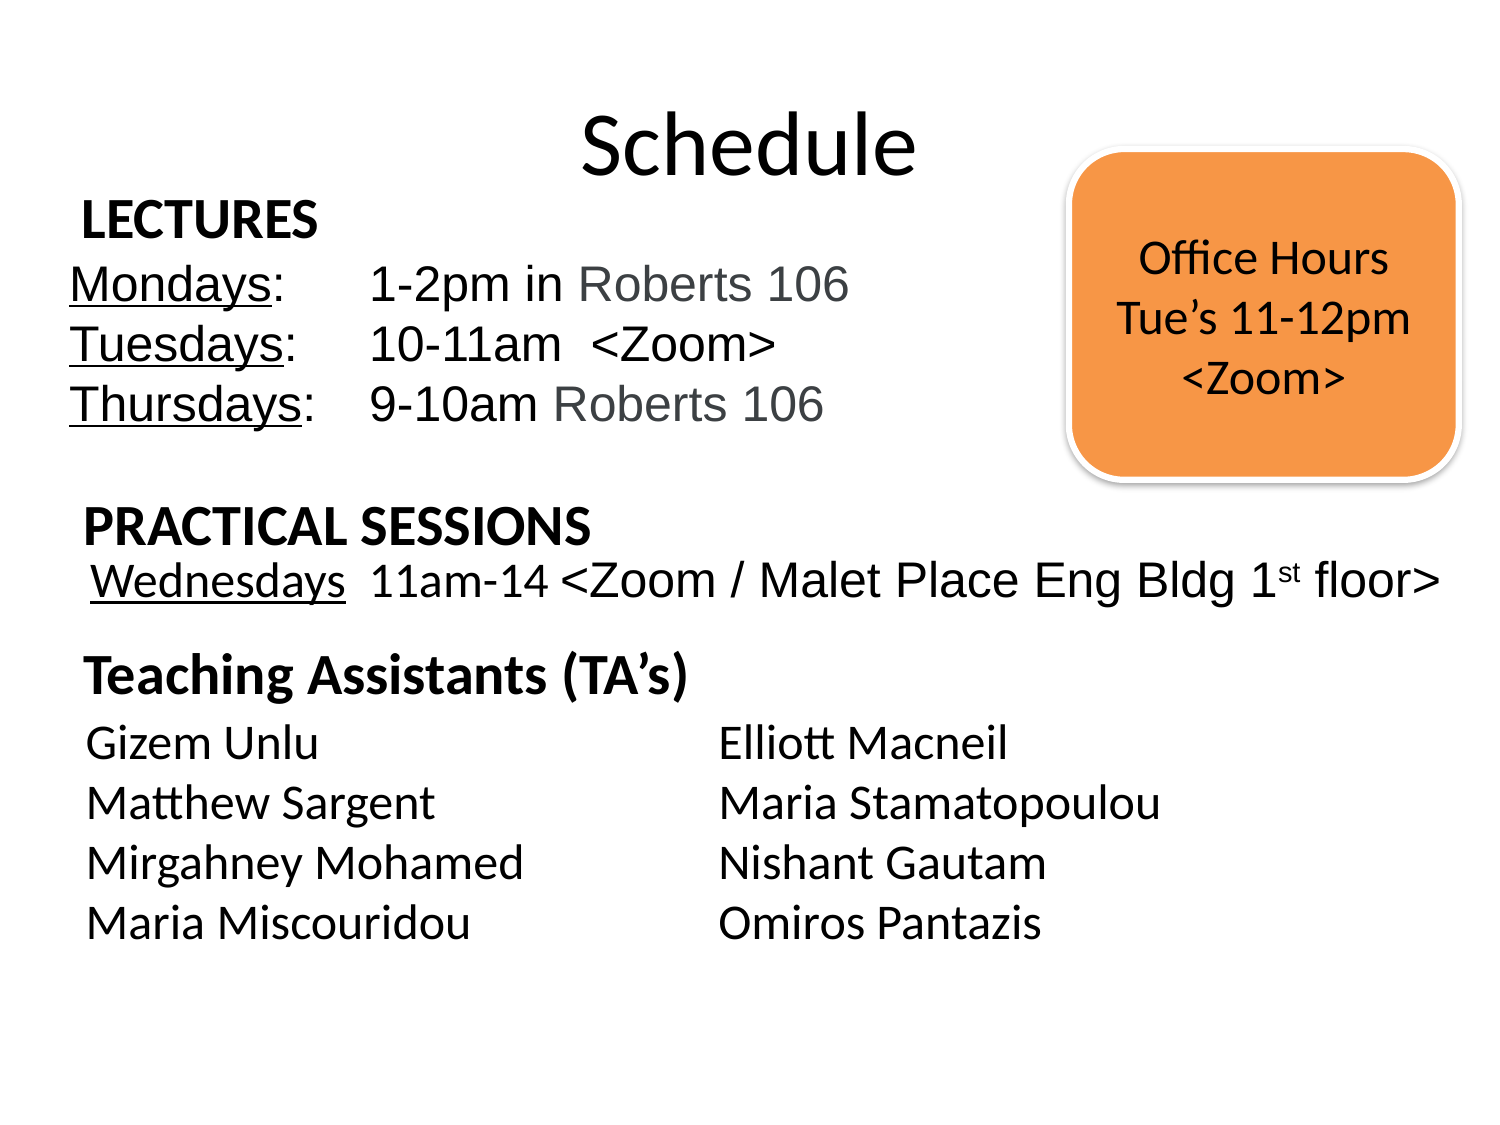

# Schedule
Office Hours
Tue’s 11-12pm
<Zoom>
LECTURES

Mondays: 	1-2pm in Roberts 106
Tuesdays: 	10-11am  <Zoom>
Thursdays: 	9-10am Roberts 106

PRACTICAL SESSIONS

Wednesdays  11am-14 <Zoom / Malet Place Eng Bldg 1st floor>
Teaching Assistants (TA’s)
Gizem Unlu
Matthew Sargent
Mirgahney Mohamed
Maria Miscouridou

Elliott Macneil
Maria Stamatopoulou
Nishant Gautam
Omiros Pantazis